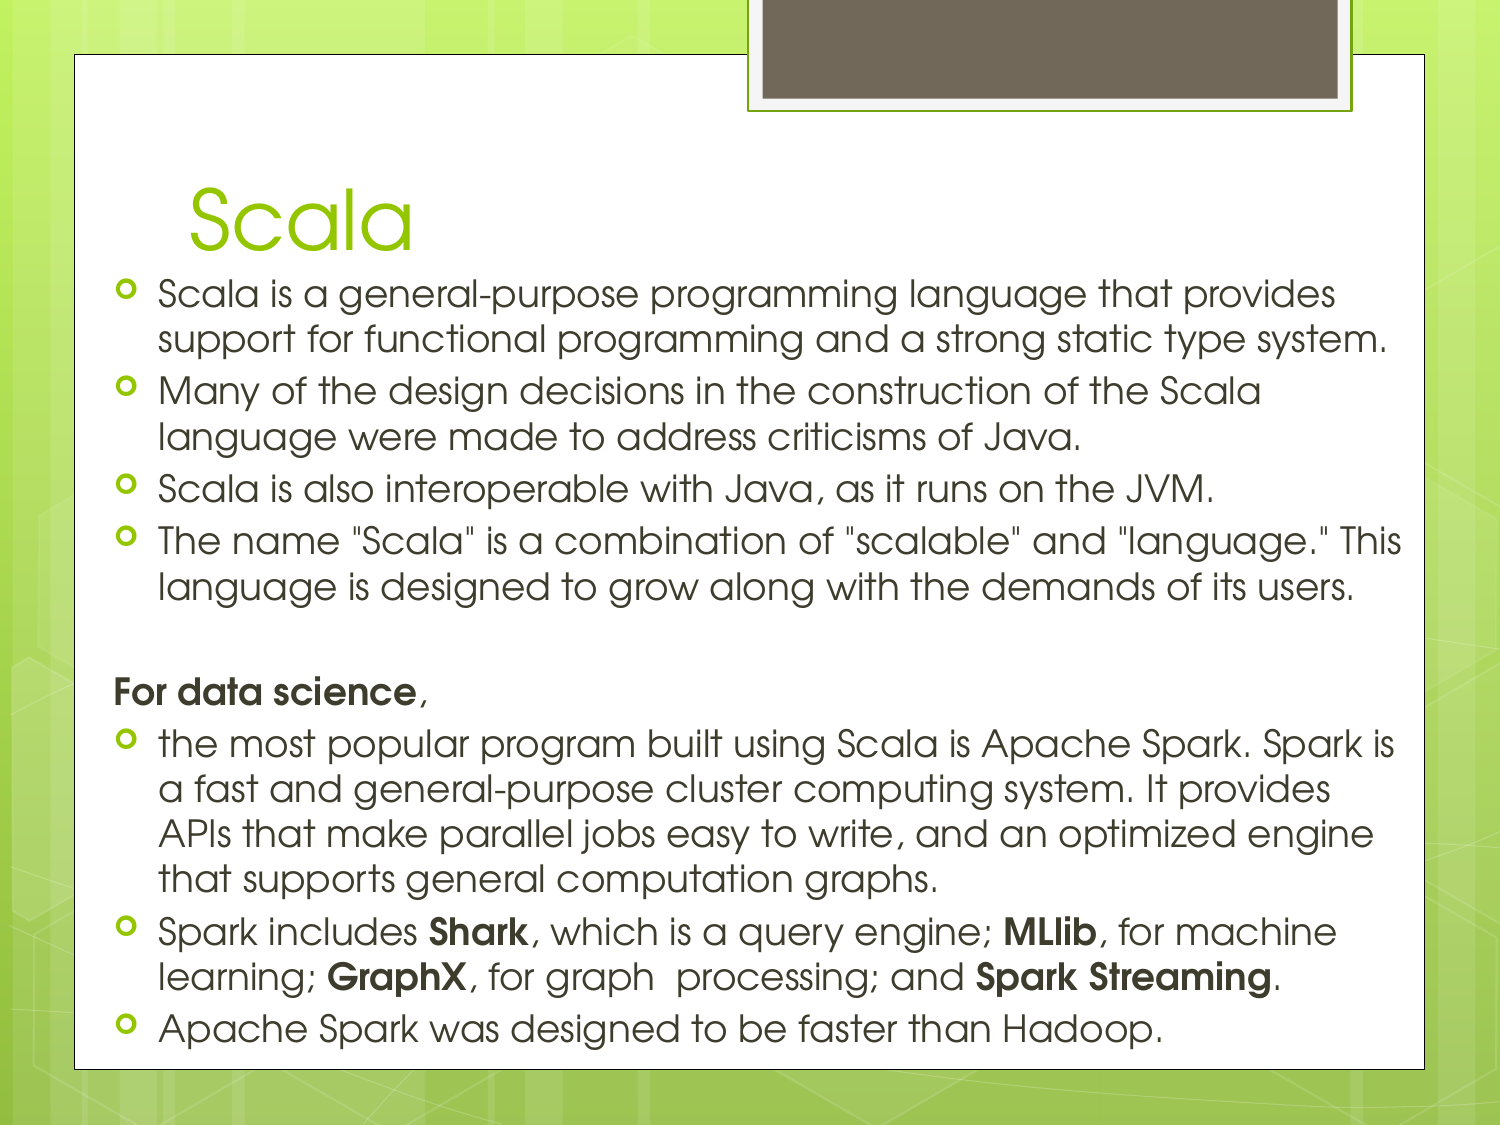

# Scala
Scala is a general-purpose programming language that provides support for functional programming and a strong static type system.
Many of the design decisions in the construction of the Scala language were made to address criticisms of Java.
Scala is also interoperable with Java, as it runs on the JVM.
The name "Scala" is a combination of "scalable" and "language." This language is designed to grow along with the demands of its users.

For data science,
the most popular program built using Scala is Apache Spark. Spark is a fast and general-purpose cluster computing system. It provides APIs that make parallel jobs easy to write, and an optimized engine that supports general computation graphs.
Spark includes Shark, which is a query engine; MLlib, for machine learning; GraphX, for graph  processing; and Spark Streaming.
Apache Spark was designed to be faster than Hadoop.